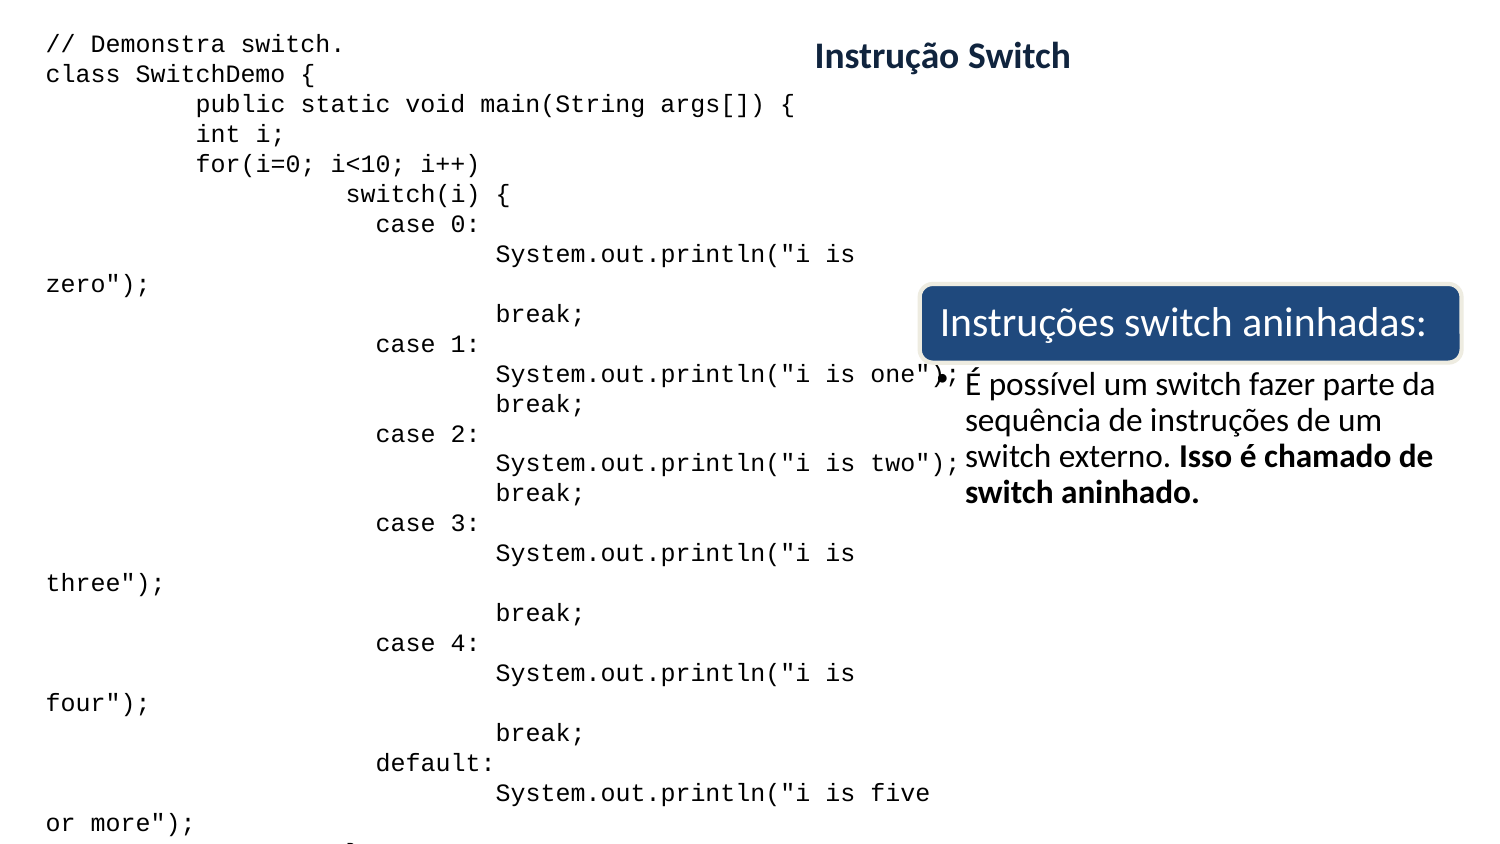

// Demonstra switch.
class SwitchDemo {
	public static void main(String args[]) {
	int i;
	for(i=0; i<10; i++)
		switch(i) {
		  case 0:
			System.out.println("i is zero");
			break;
		  case 1:
 			System.out.println("i is one");
			break;
		  case 2:
 			System.out.println("i is two");
			break;
		  case 3:
 			System.out.println("i is three");
			break;
		  case 4:
			System.out.println("i is four");
			break;
		  default:
 			System.out.println("i is five or more");
		}
	}
}
Instrução Switch
Instruções switch aninhadas:
É possível um switch fazer parte da sequência de instruções de um switch externo. Isso é chamado de switch aninhado.